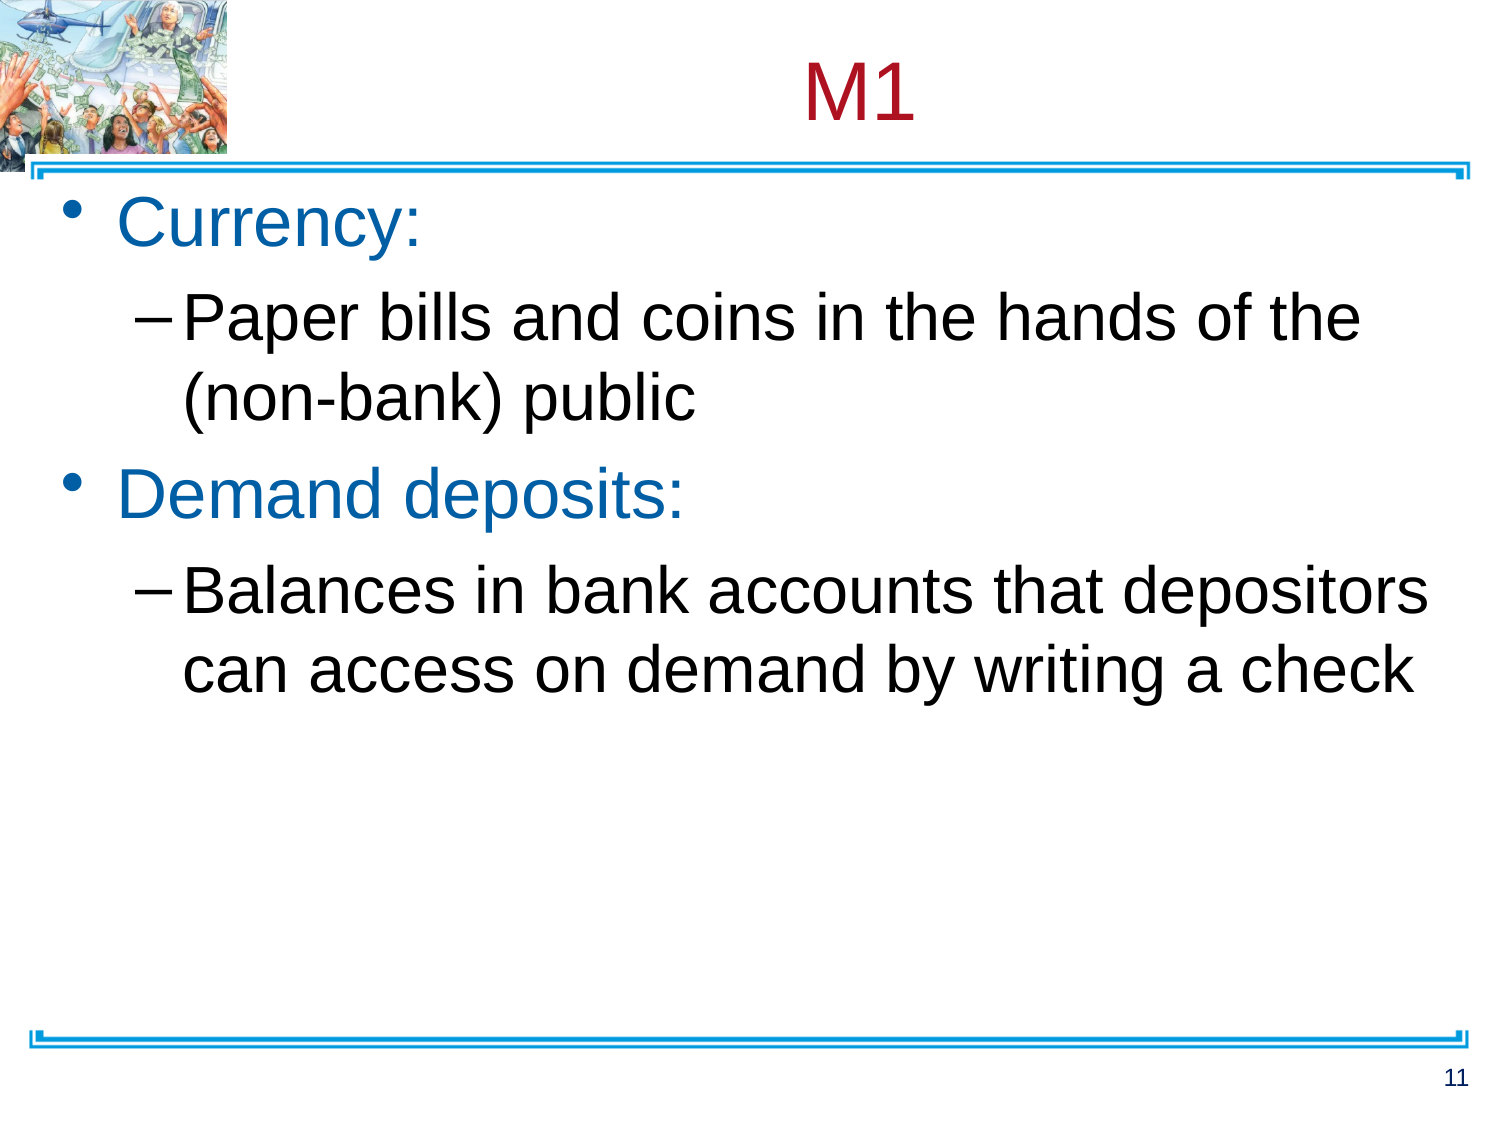

# M1
Currency:
Paper bills and coins in the hands of the (non-bank) public
Demand deposits:
Balances in bank accounts that depositors can access on demand by writing a check

11